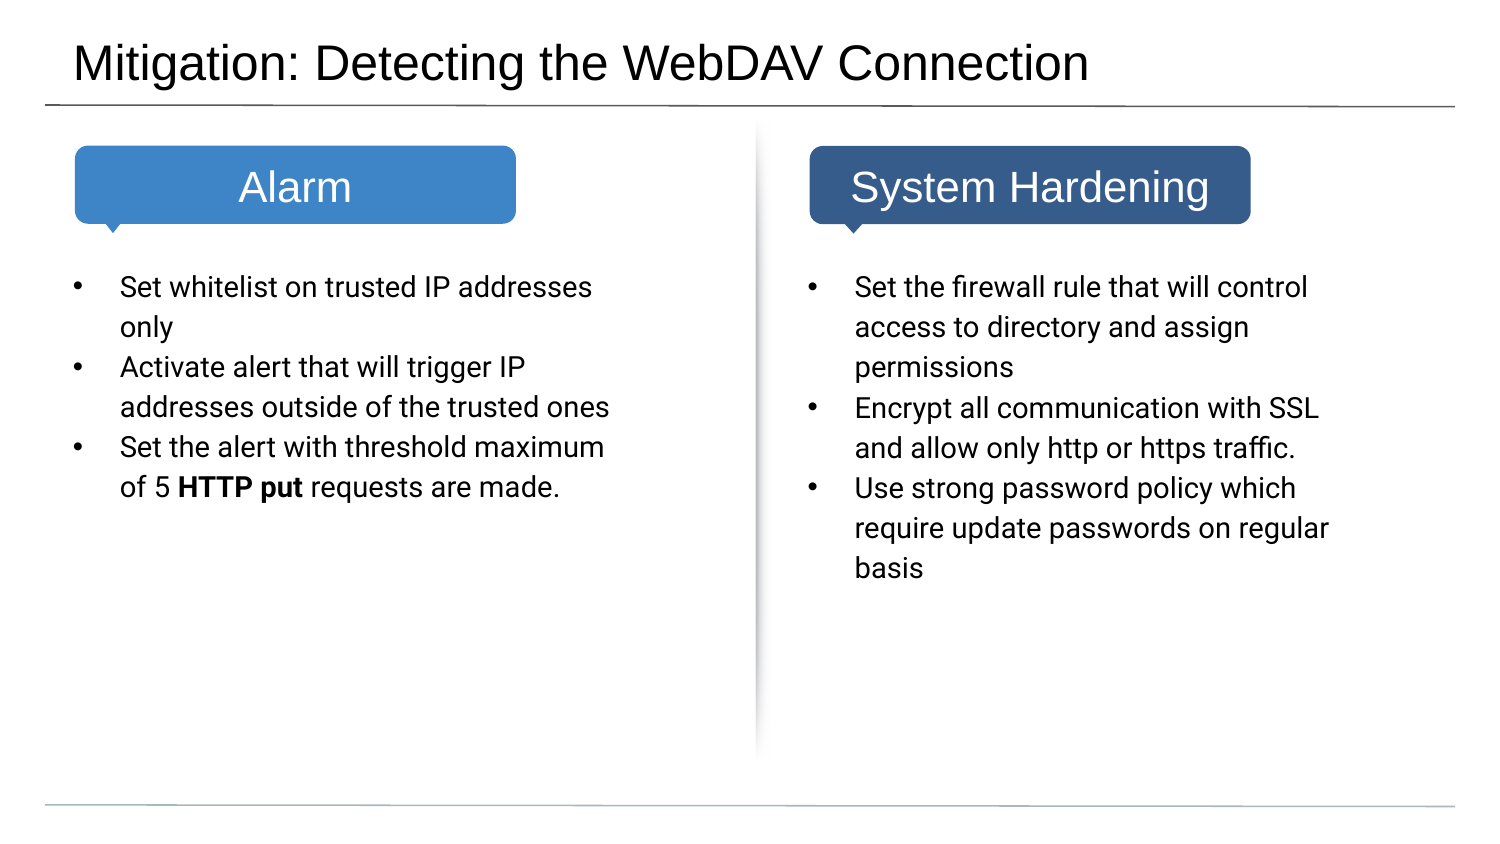

# Mitigation: Detecting the WebDAV Connection
Set whitelist on trusted IP addresses only
Activate alert that will trigger IP addresses outside of the trusted ones
Set the alert with threshold maximum of 5 HTTP put requests are made.

Set the firewall rule that will control access to directory and assign permissions
Encrypt all communication with SSL and allow only http or https traffic.
Use strong password policy which require update passwords on regular basis